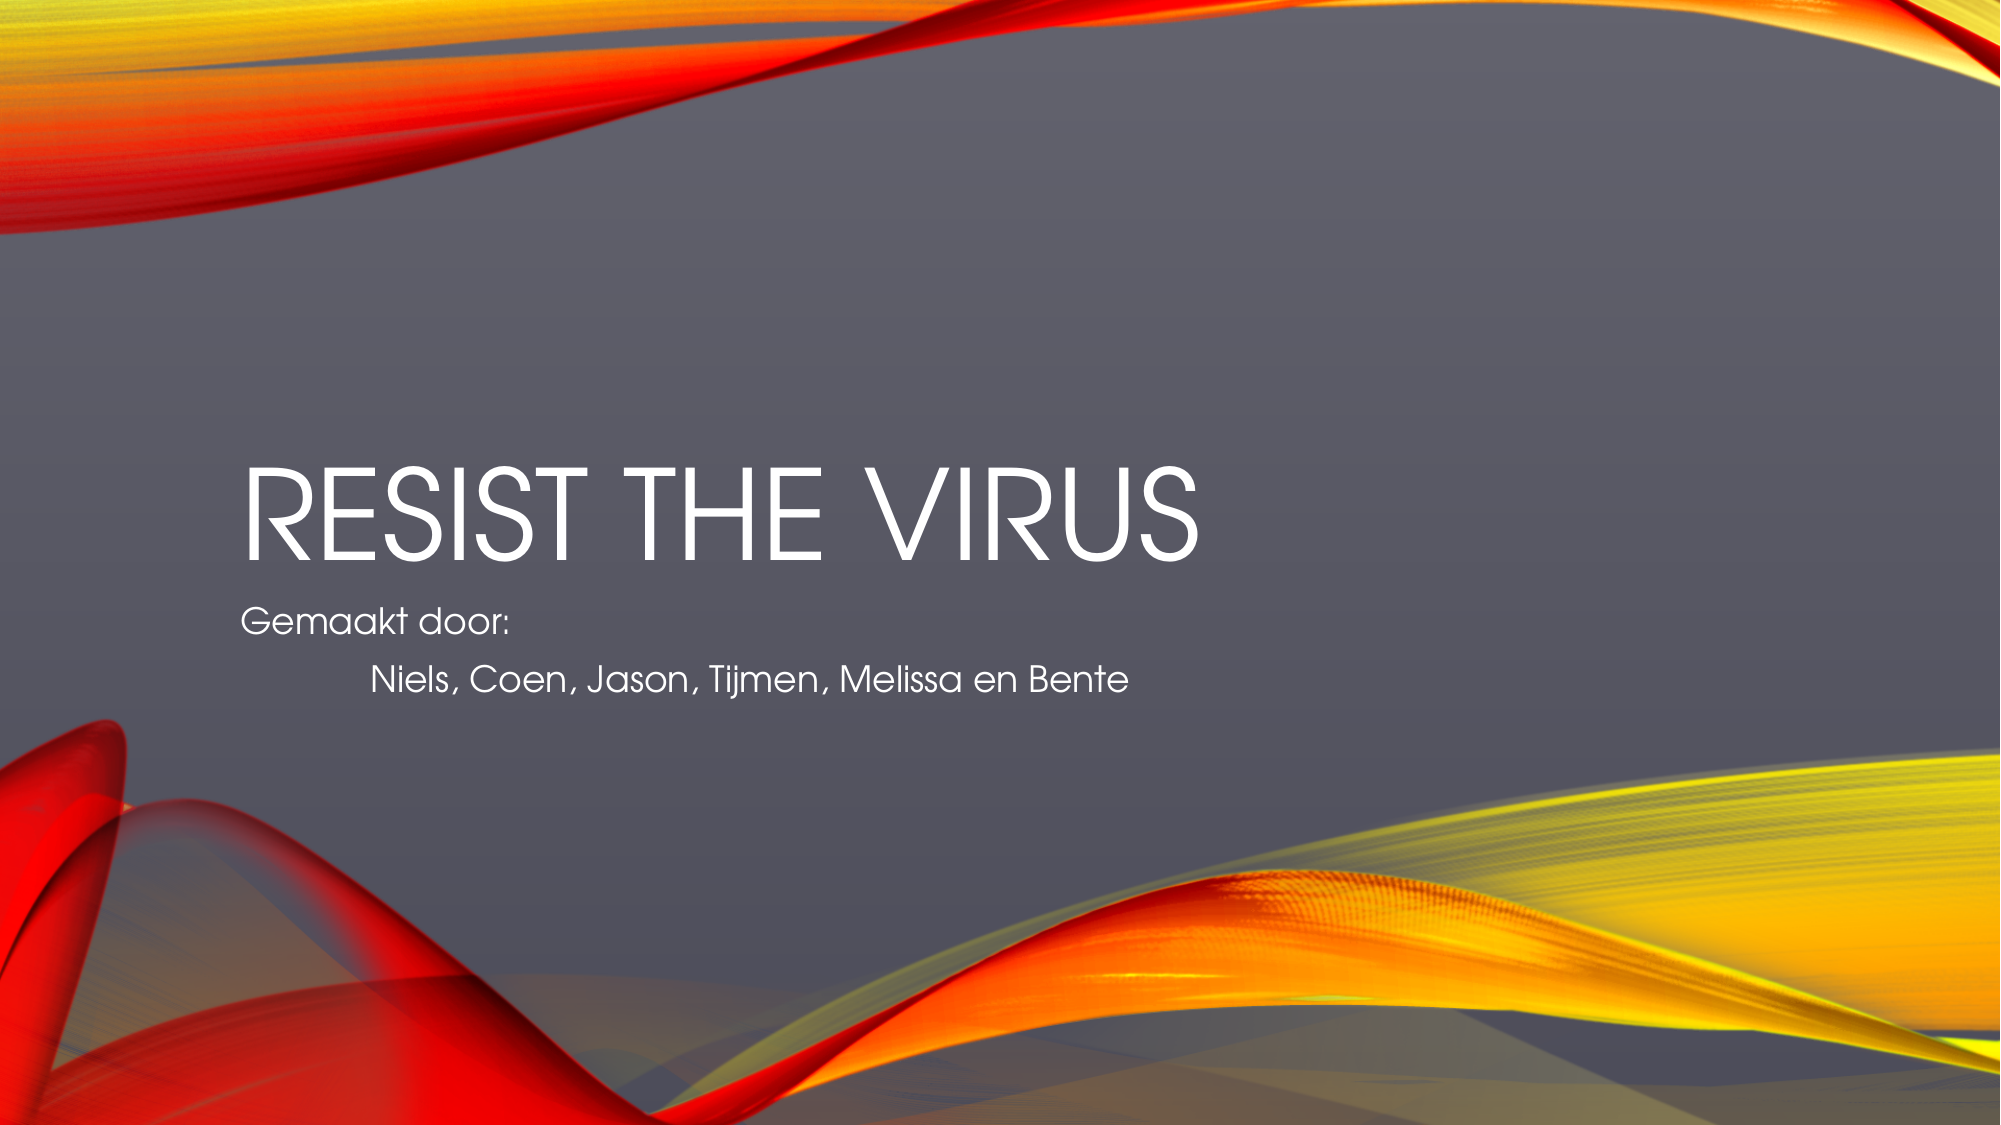

# Resist the virus
Gemaakt door:
	Niels, Coen, Jason, Tijmen, Melissa en Bente